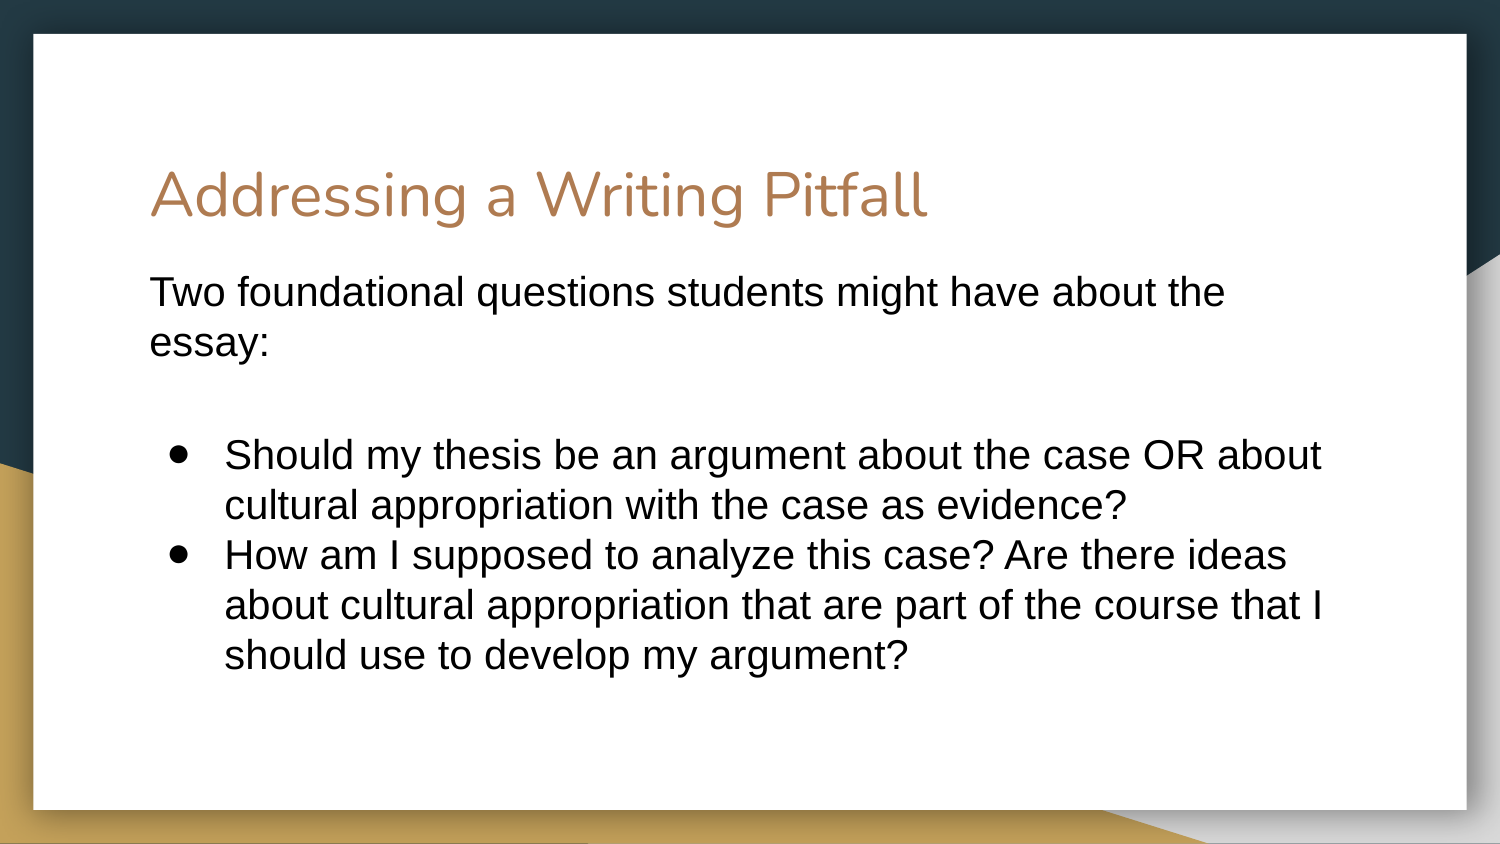

# Addressing a Writing Pitfall

Two foundational questions students might have about the essay:

Should my thesis be an argument about the case OR about cultural appropriation with the case as evidence?
How am I supposed to analyze this case? Are there ideas about cultural appropriation that are part of the course that I should use to develop my argument?